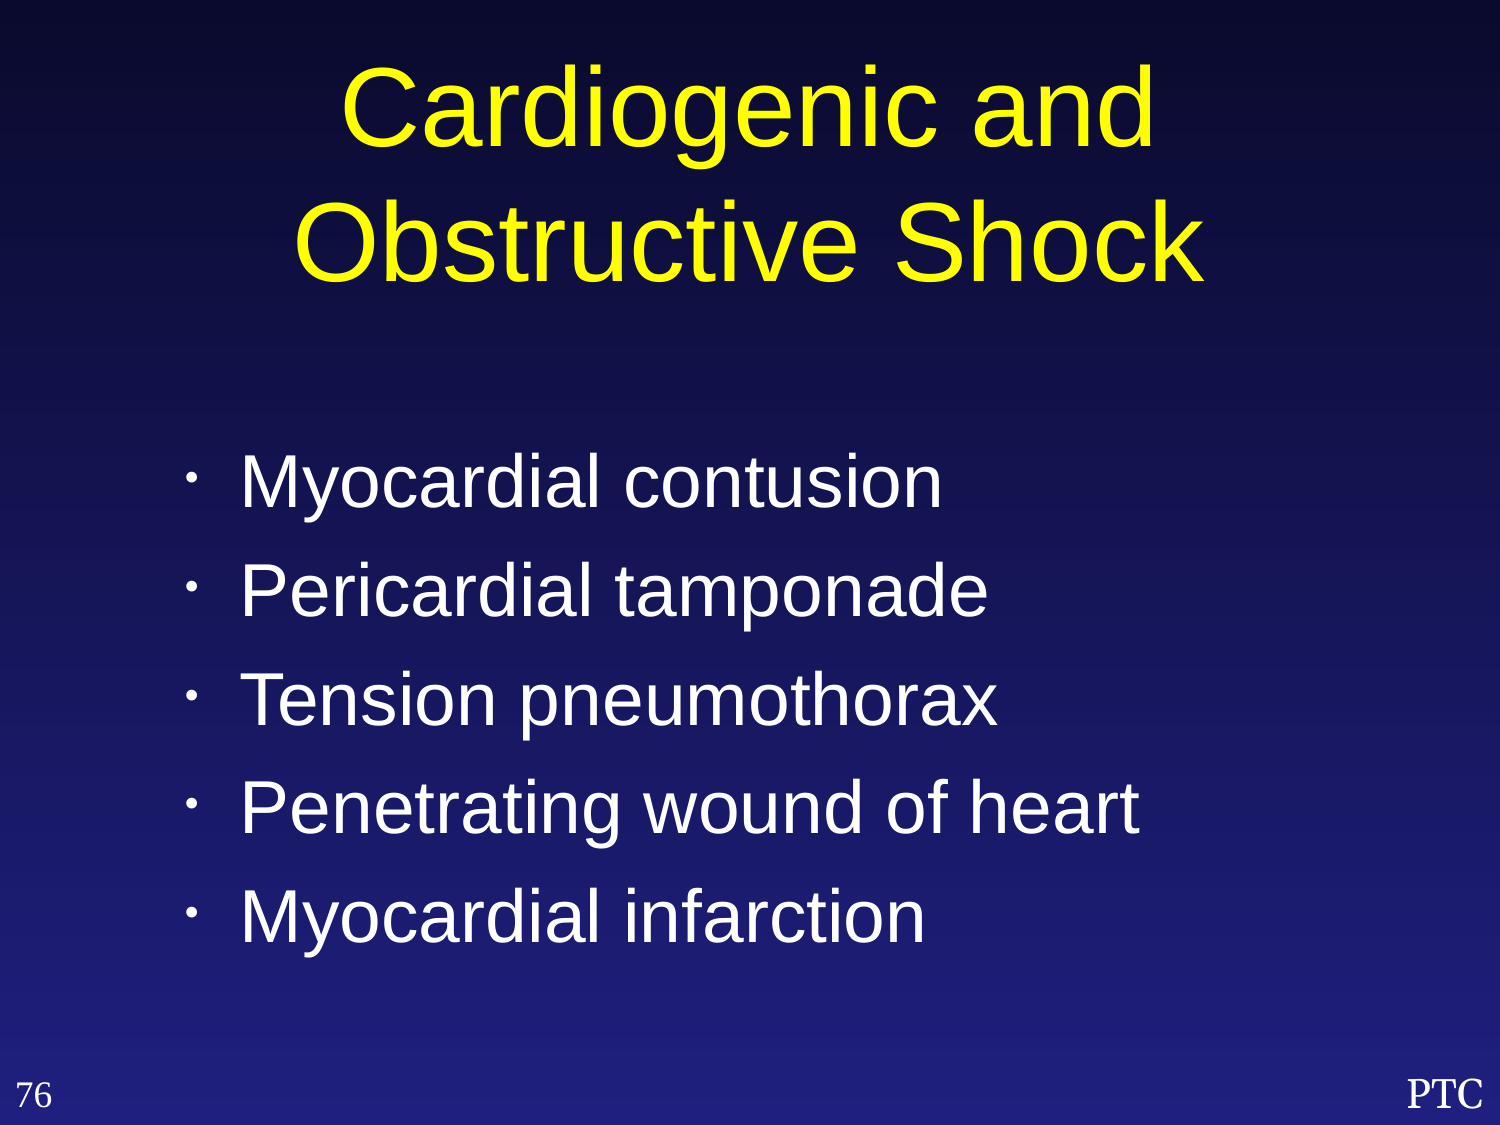

Cardiogenic and Obstructive Shock
Myocardial contusion
Pericardial tamponade
Tension pneumothorax
Penetrating wound of heart
Myocardial infarction
76